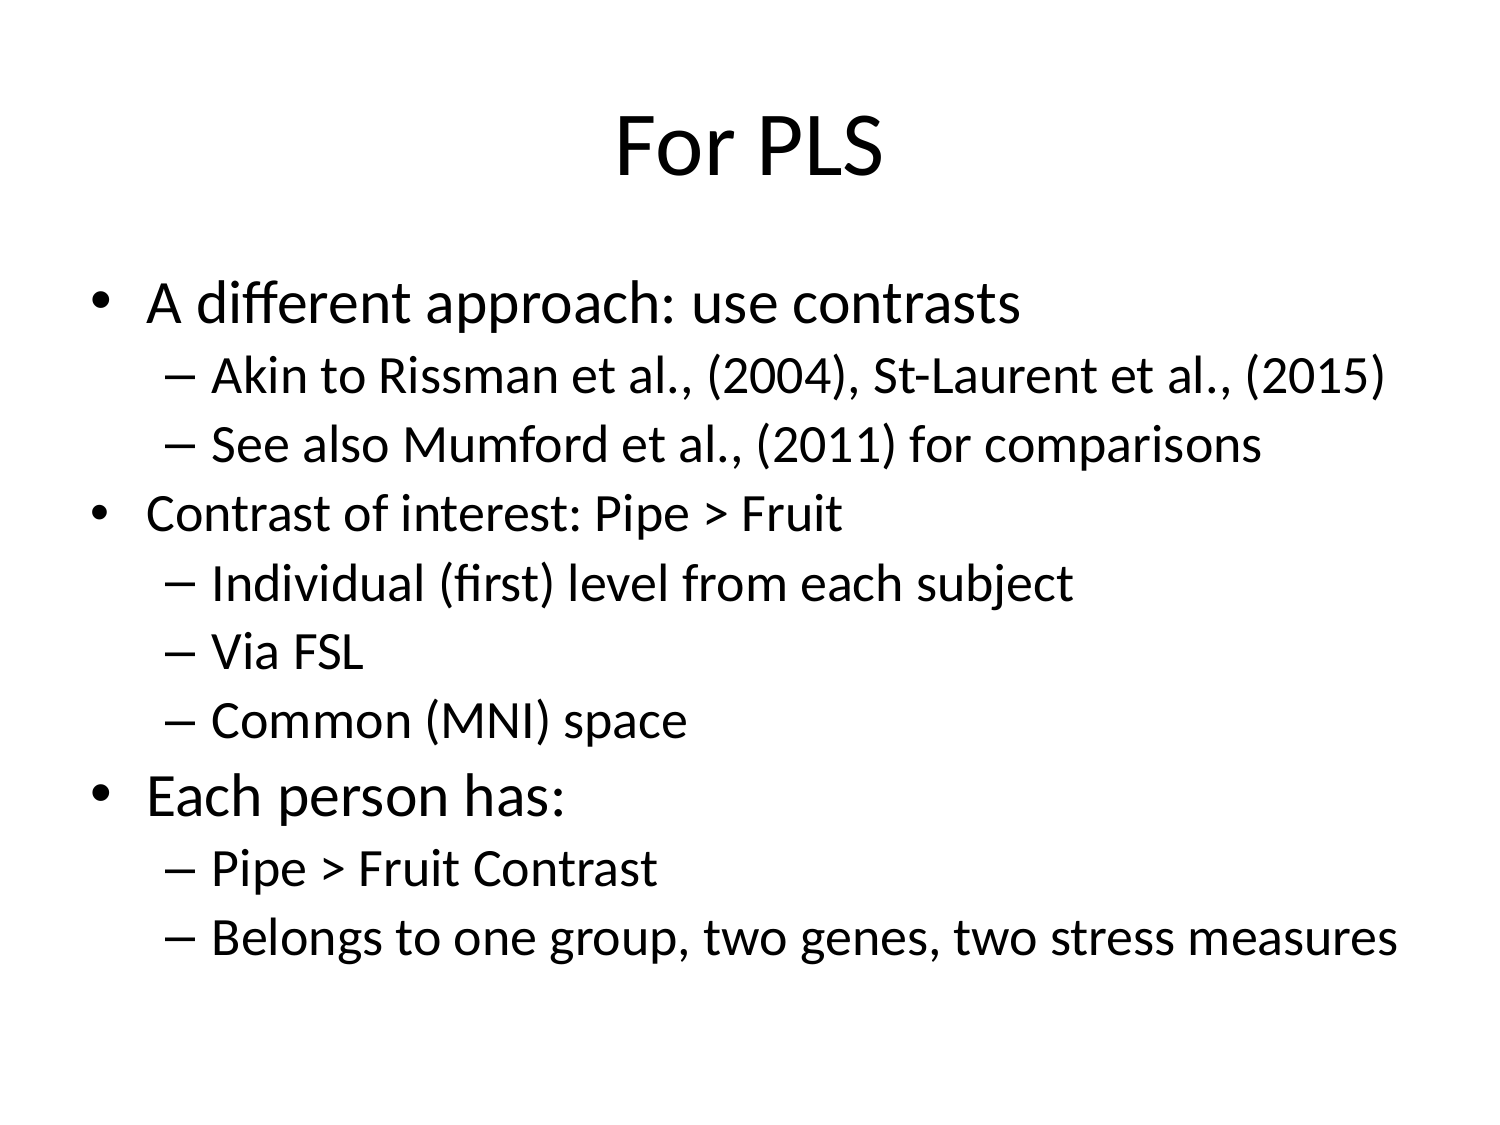

# For PLS
A different approach: use contrasts
Akin to Rissman et al., (2004), St-Laurent et al., (2015)
See also Mumford et al., (2011) for comparisons
Contrast of interest: Pipe > Fruit
Individual (first) level from each subject
Via FSL
Common (MNI) space
Each person has:
Pipe > Fruit Contrast
Belongs to one group, two genes, two stress measures